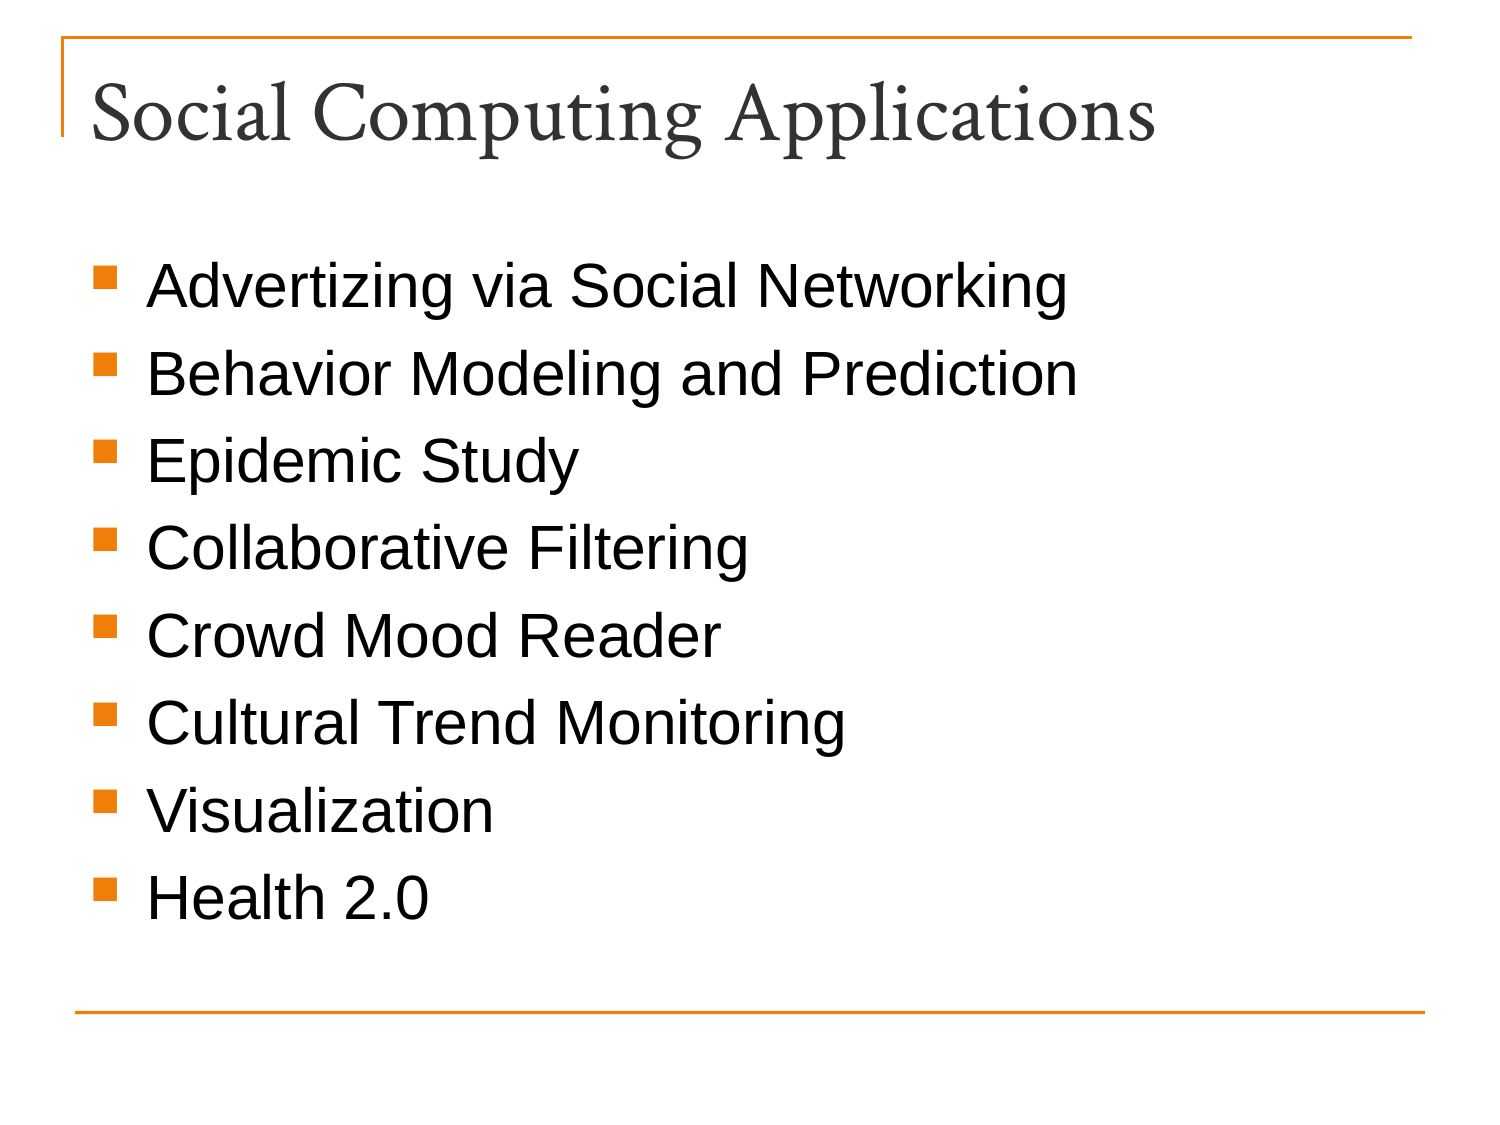

# Social Computing Applications
Advertizing via Social Networking
Behavior Modeling and Prediction
Epidemic Study
Collaborative Filtering
Crowd Mood Reader
Cultural Trend Monitoring
Visualization
Health 2.0